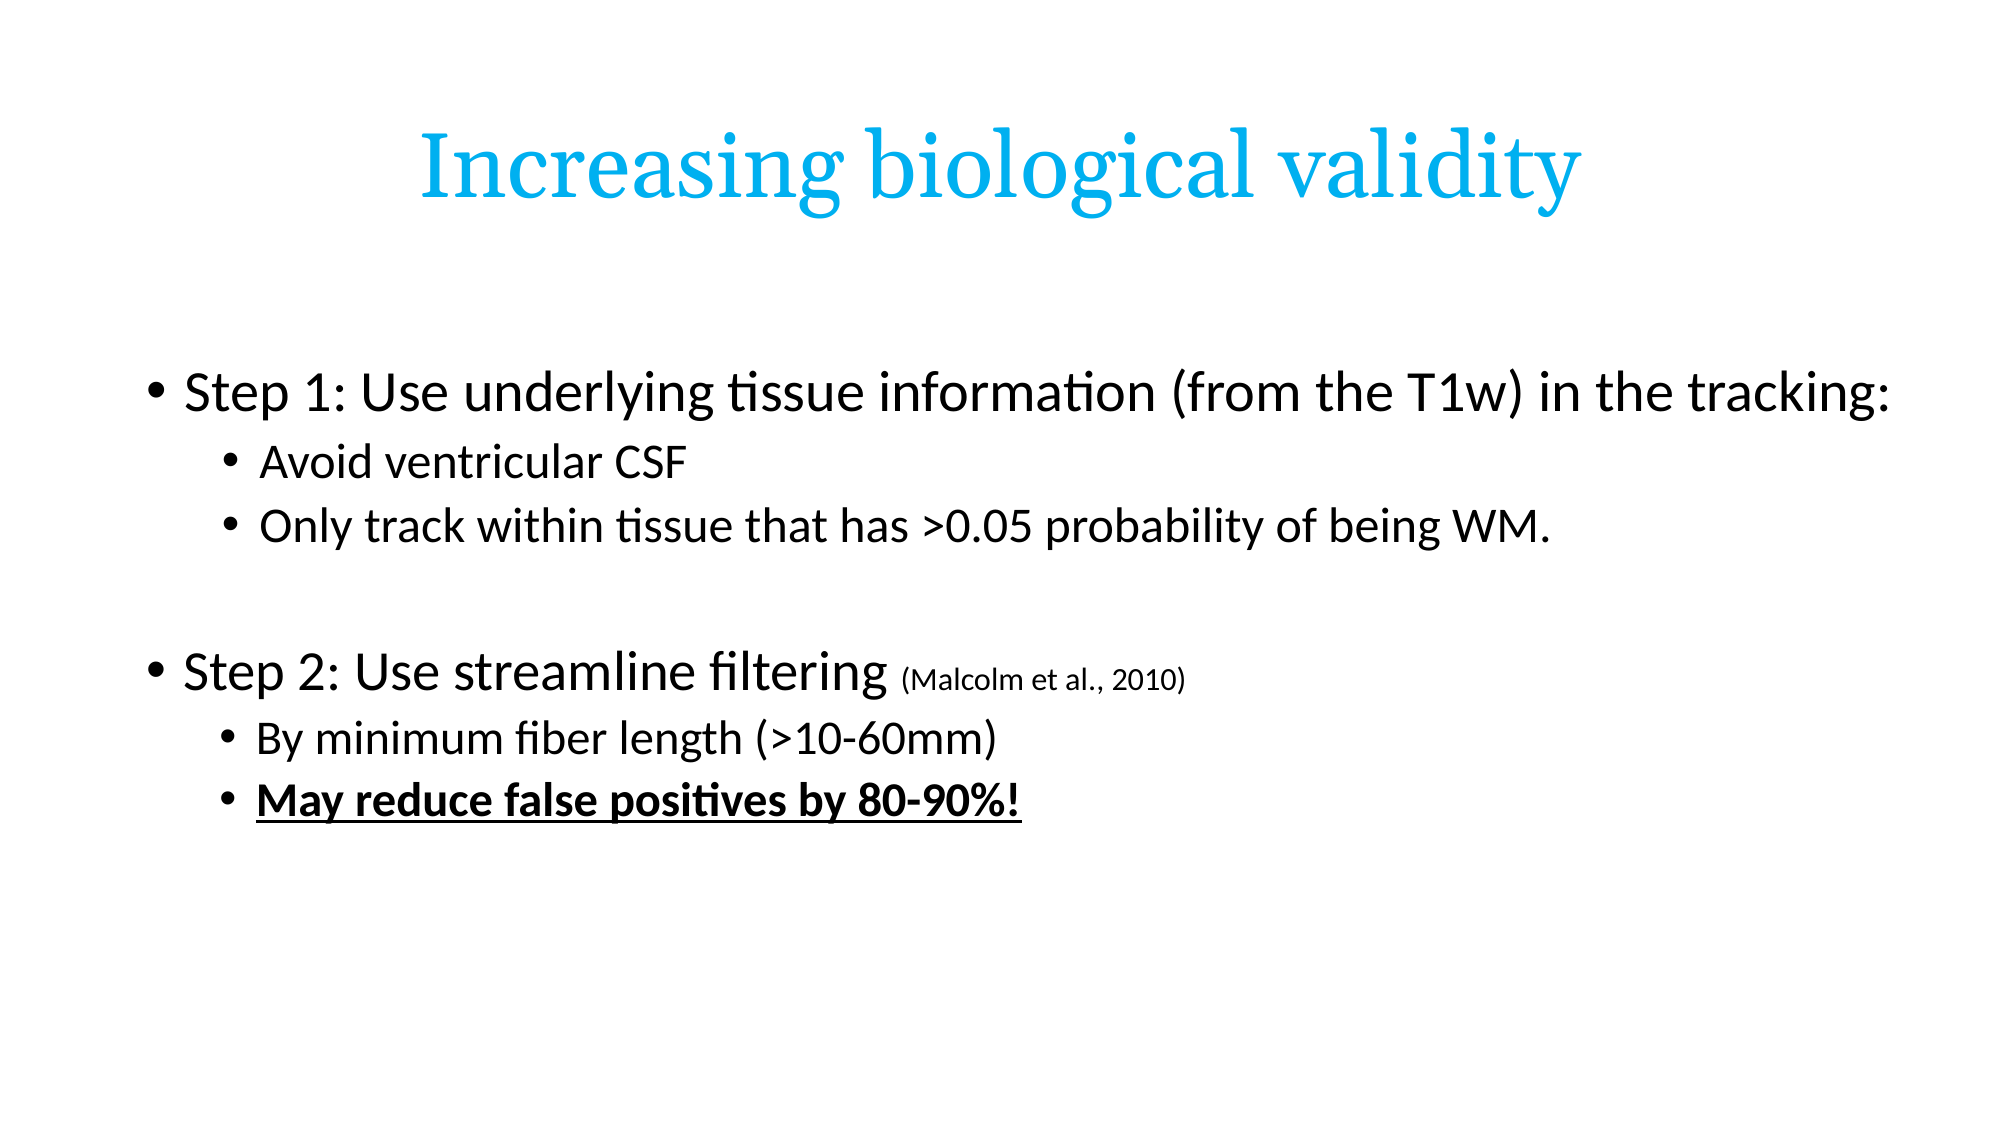

# Increasing biological validity
Step 1: Use underlying tissue information (from the T1w) in the tracking:
Avoid ventricular CSF
Only track within tissue that has >0.05 probability of being WM.

Step 2: Use streamline filtering (Malcolm et al., 2010)
By minimum fiber length (>10-60mm)
May reduce false positives by 80-90%!